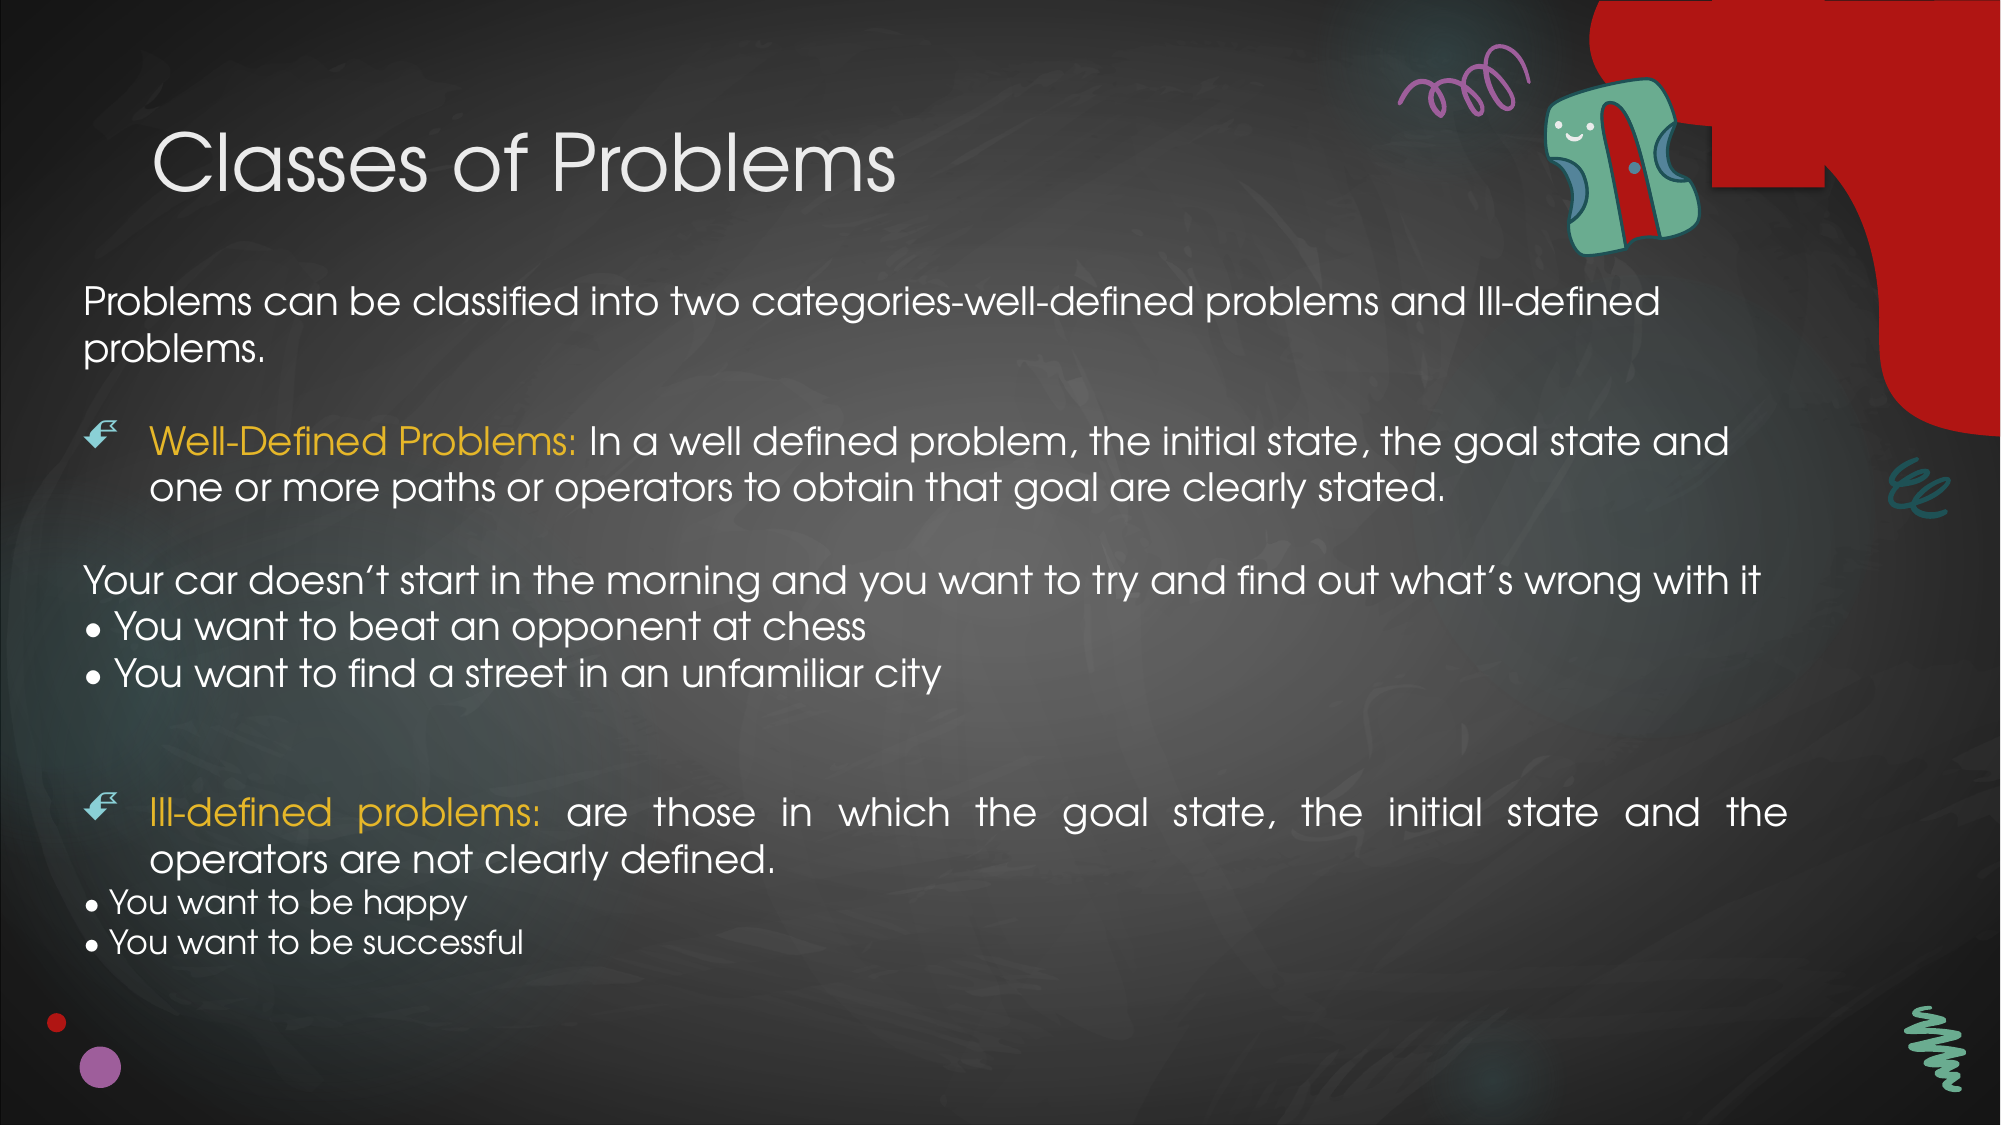

# Classes of Problems
Problems can be classified into two categories-well-defined problems and Ill-defined problems.
Well-Defined Problems: In a well defined problem, the initial state, the goal state and one or more paths or operators to obtain that goal are clearly stated.

Your car doesn’t start in the morning and you want to try and find out what’s wrong with it • You want to beat an opponent at chess
• You want to find a street in an unfamiliar city

Ill-defined problems: are those in which the goal state, the initial state and the operators are not clearly defined.
• You want to be happy
• You want to be successful